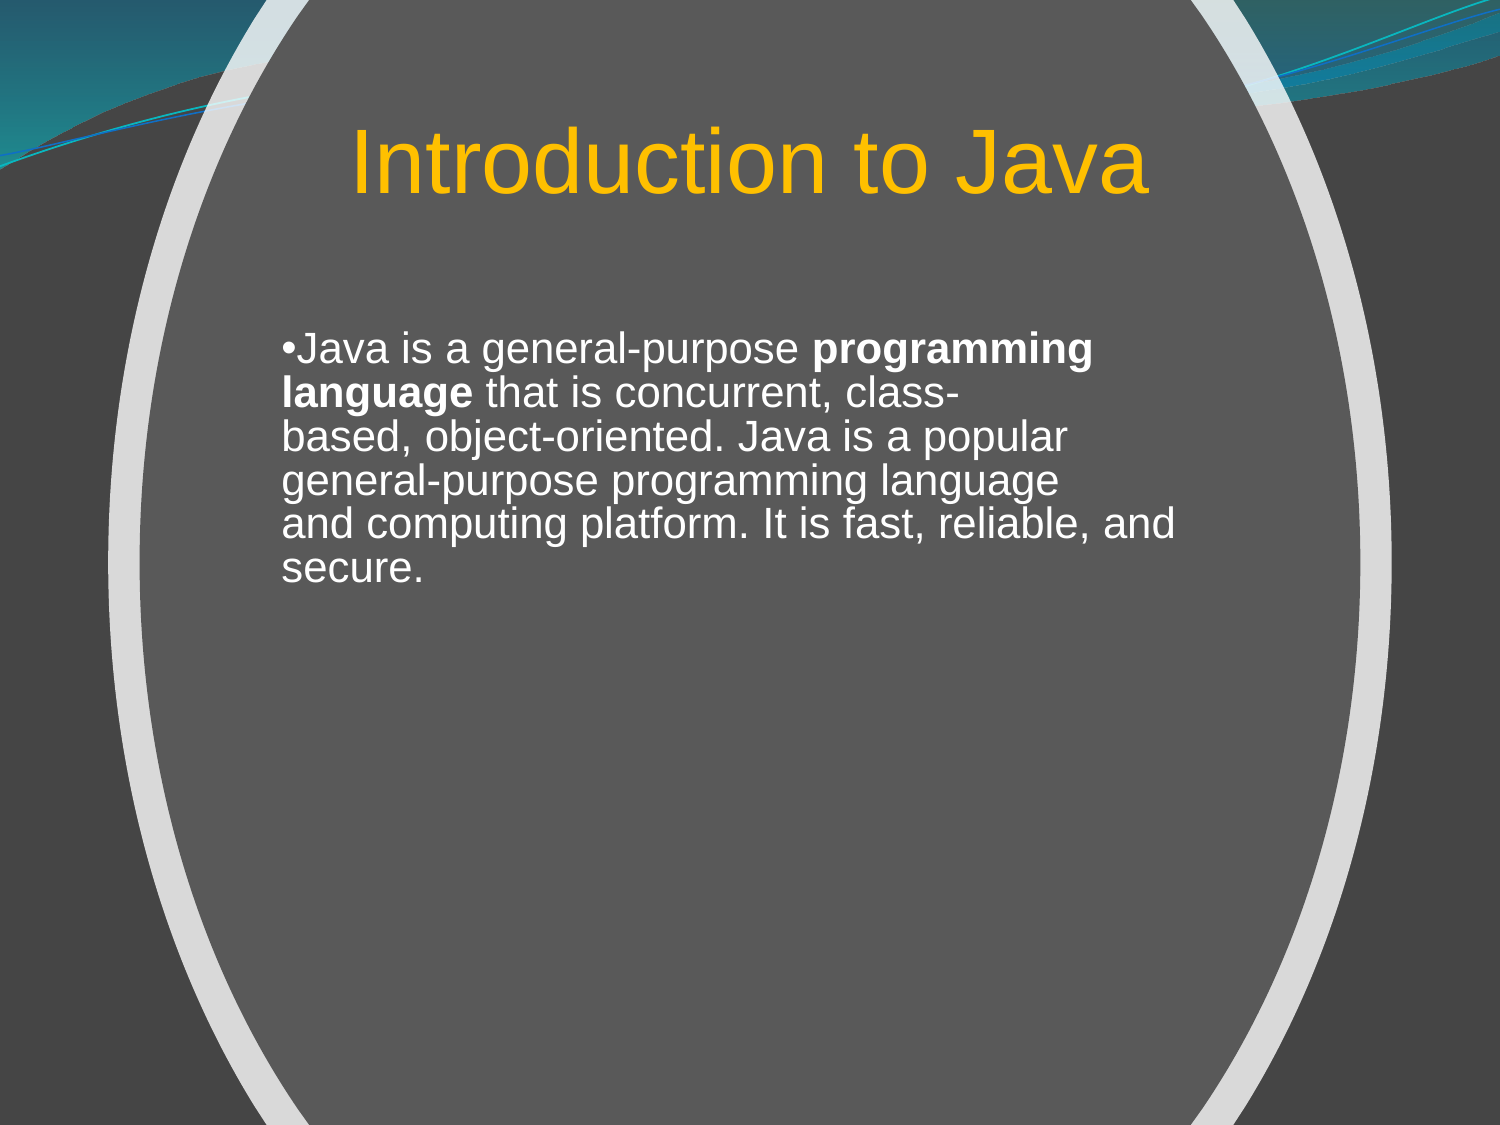

# Introduction to Java
Java is a general-purpose programming language that is concurrent, class-based, object-oriented. Java is a popular general-purpose programming language and computing platform. It is fast, reliable, and secure.